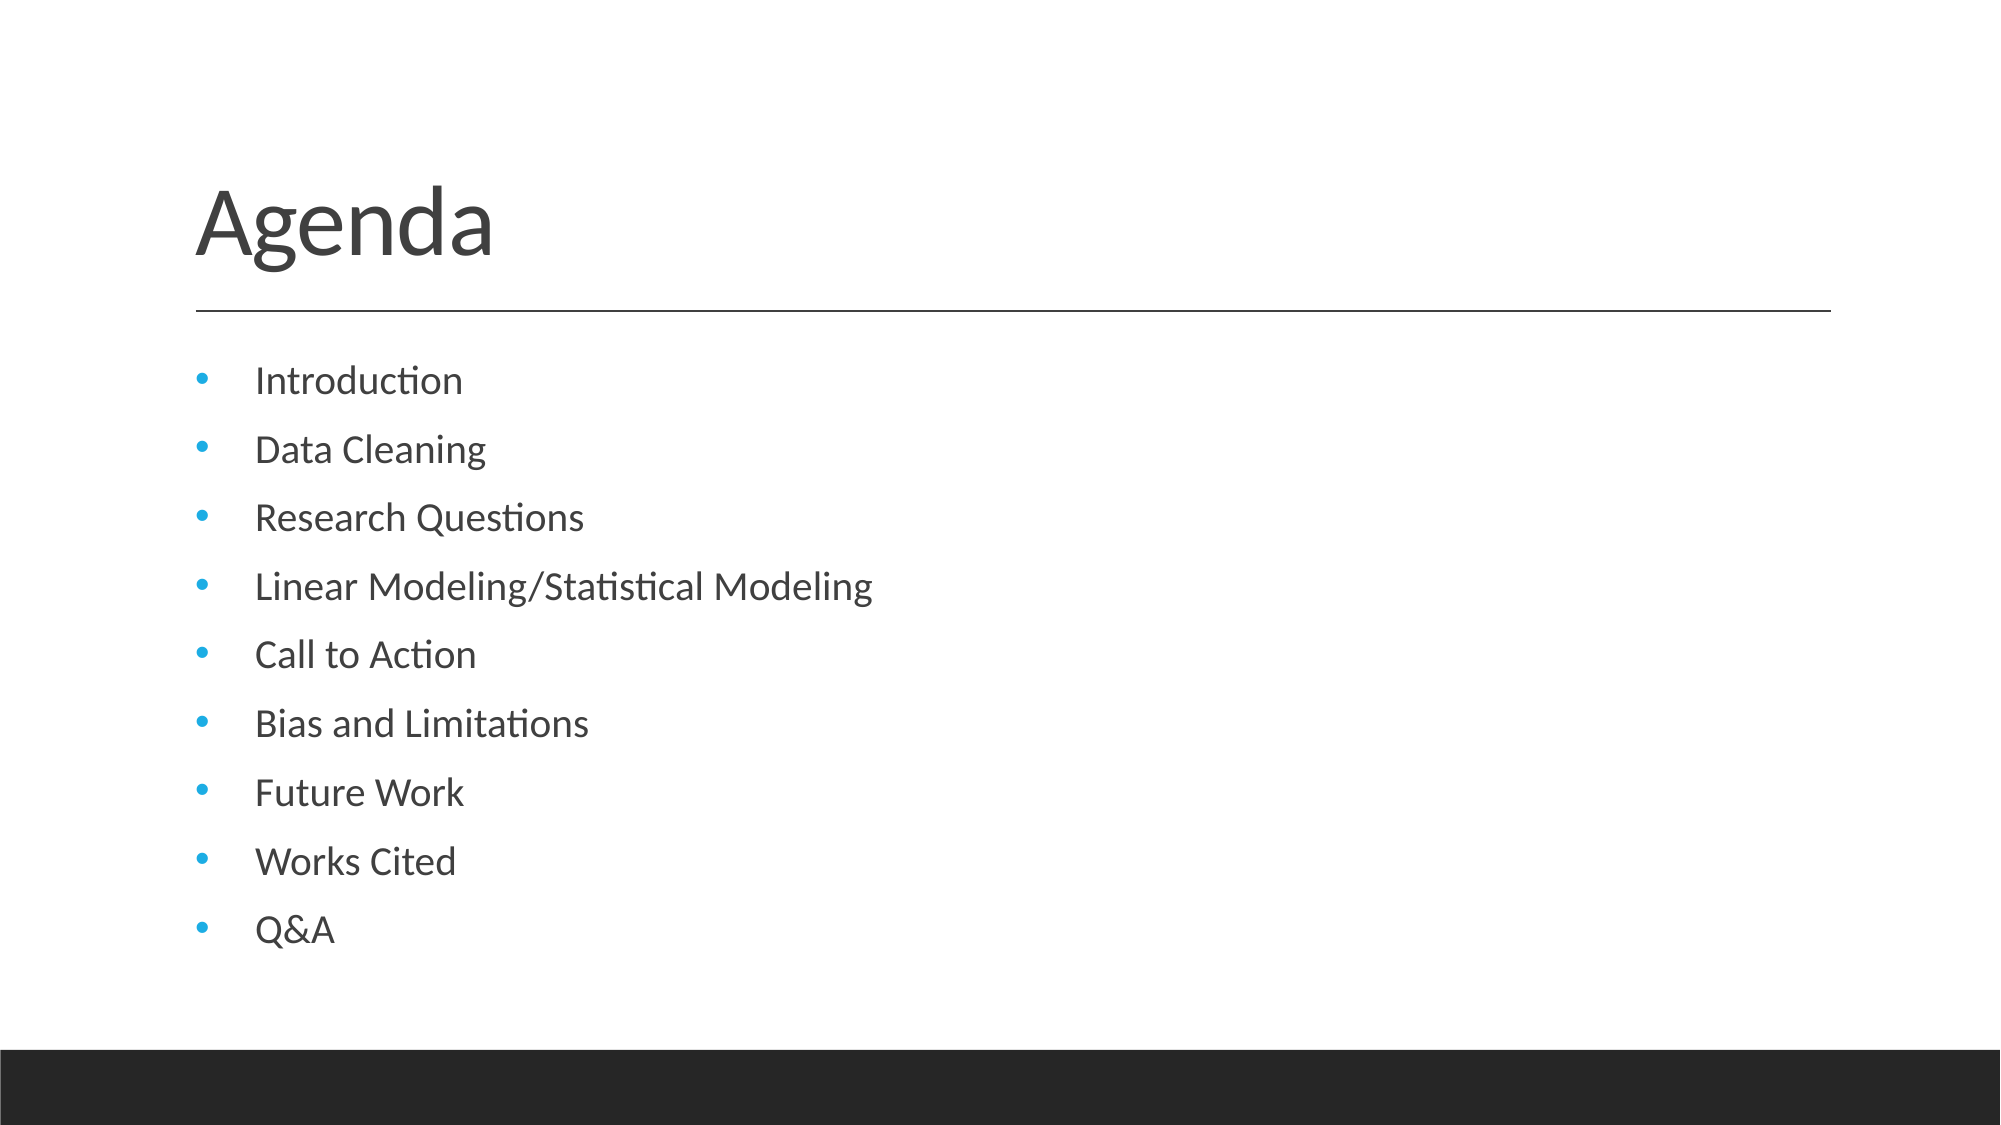

# Agenda
Introduction
Data Cleaning
Research Questions
Linear Modeling/Statistical Modeling
Call to Action
Bias and Limitations
Future Work
Works Cited
Q&A